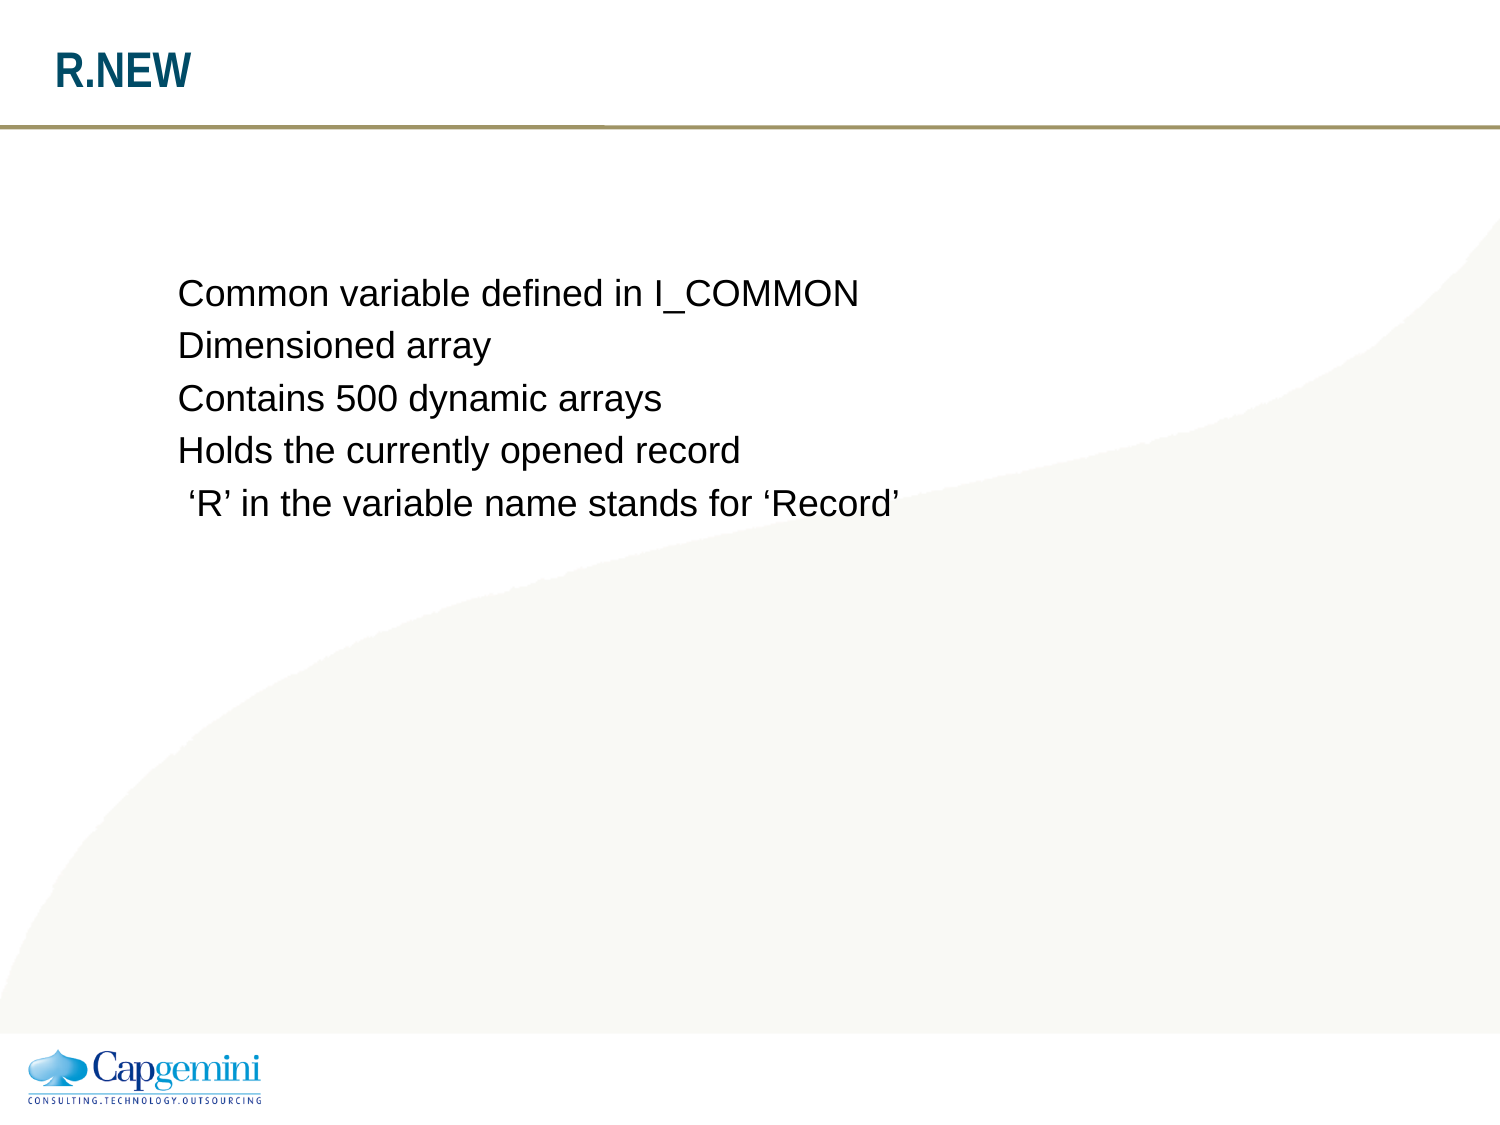

# R.NEW
Common variable defined in I_COMMON
Dimensioned array
Contains 500 dynamic arrays
Holds the currently opened record
 ‘R’ in the variable name stands for ‘Record’